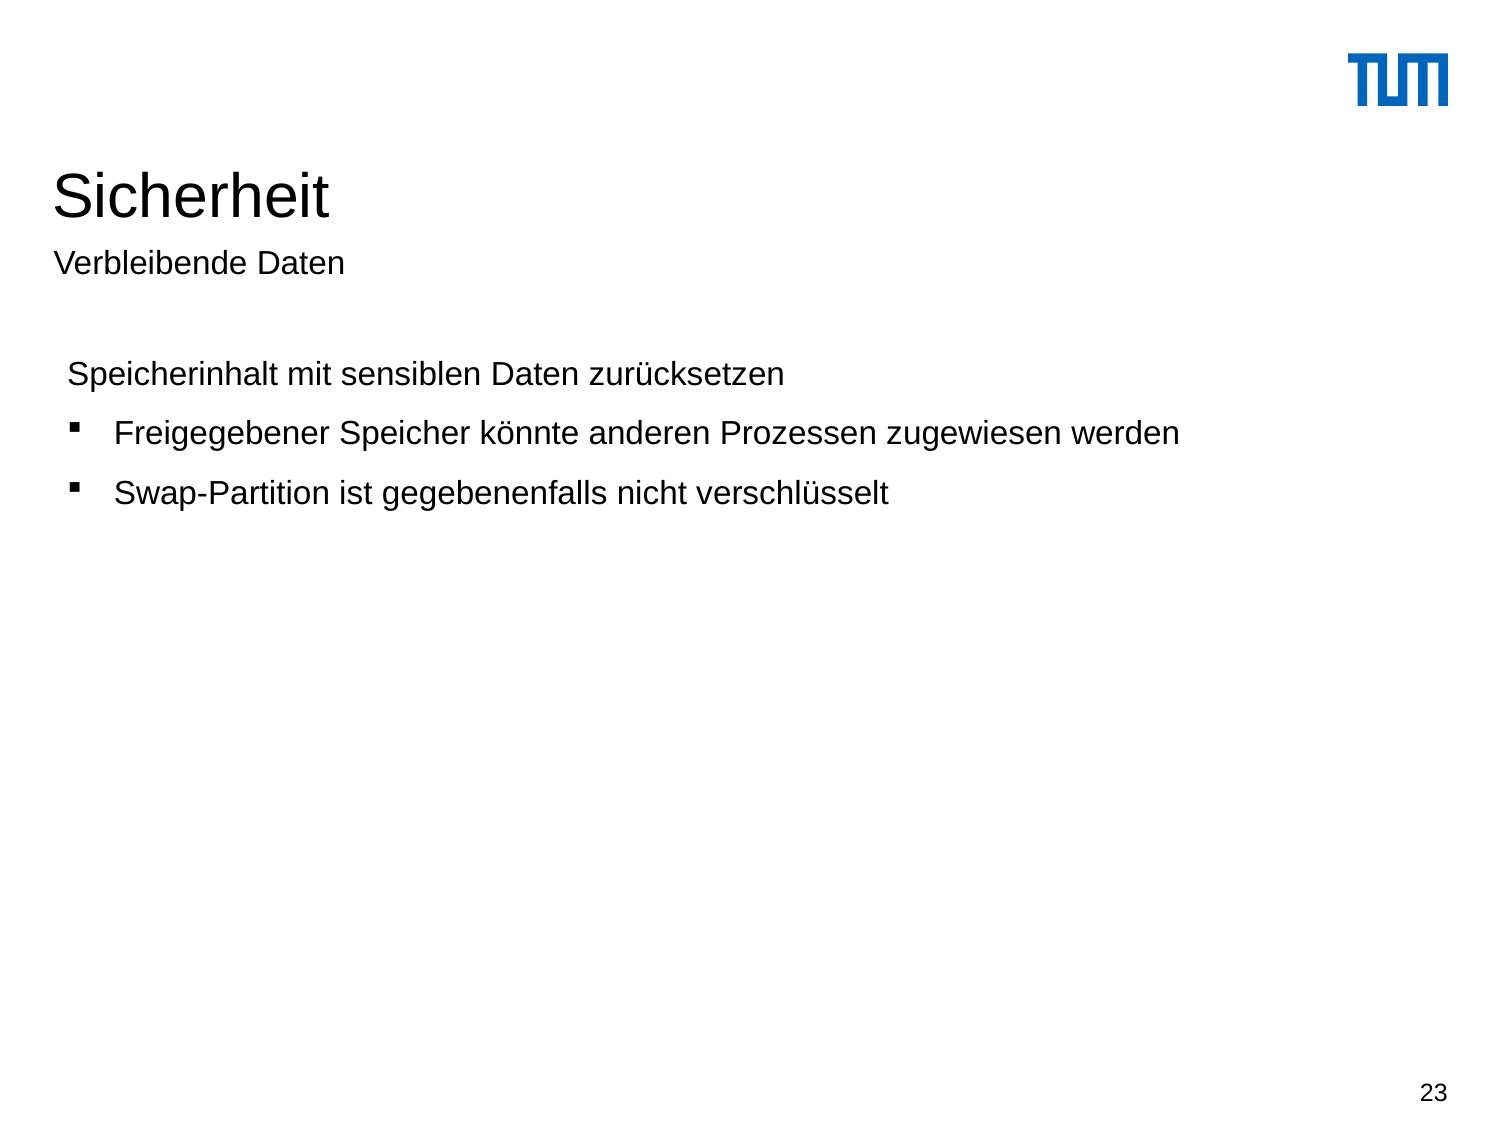

# Sicherheit
Verbleibende Daten
Speicherinhalt mit sensiblen Daten zurücksetzen
Freigegebener Speicher könnte anderen Prozessen zugewiesen werden
Swap-Partition ist gegebenenfalls nicht verschlüsselt

23